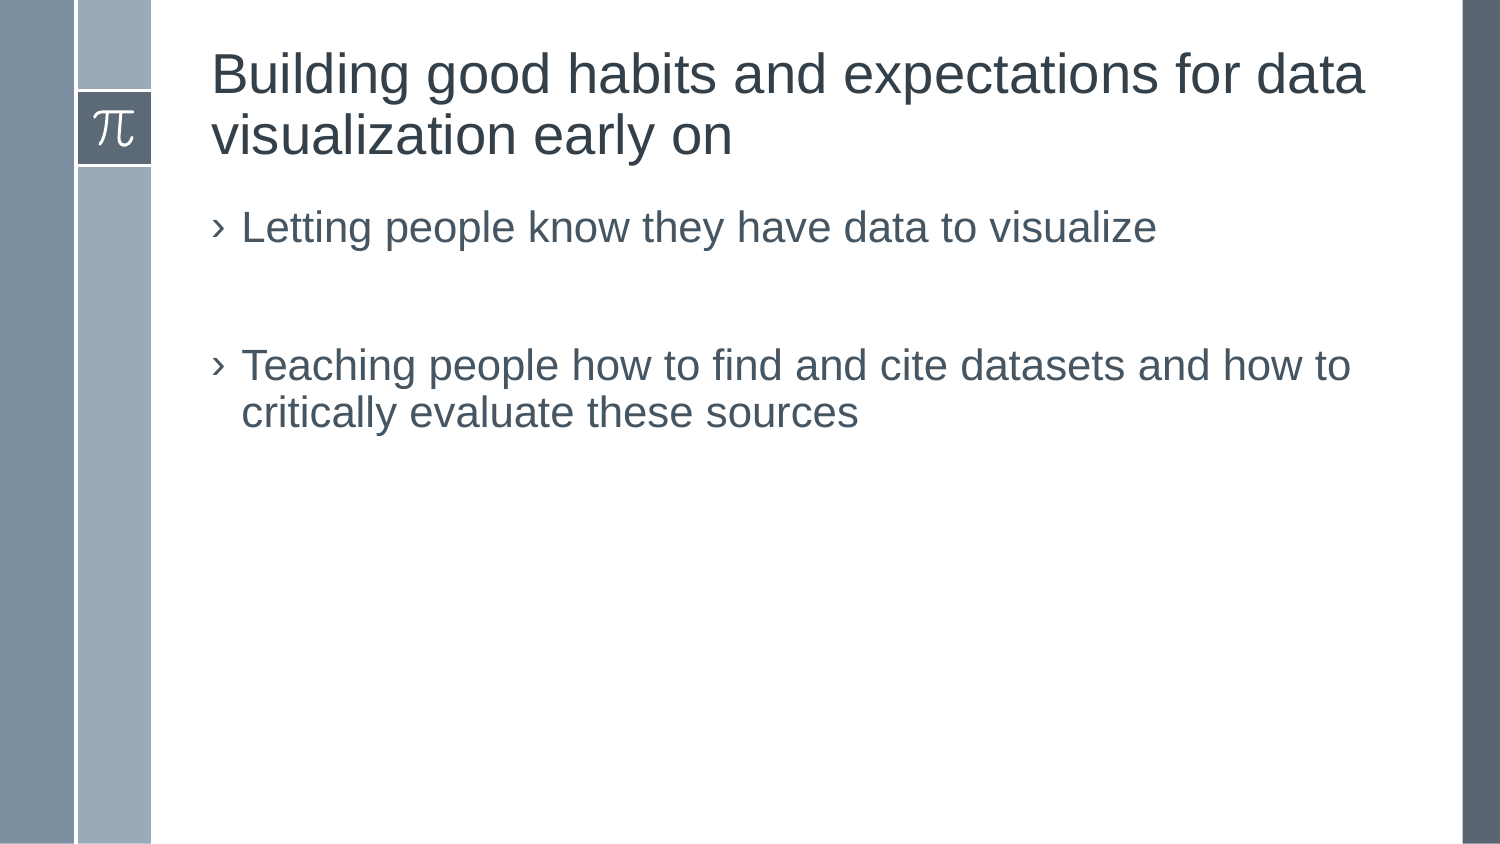

# Building good habits and expectations for data visualization early on
Letting people know they have data to visualize

Teaching people how to find and cite datasets and how to critically evaluate these sources